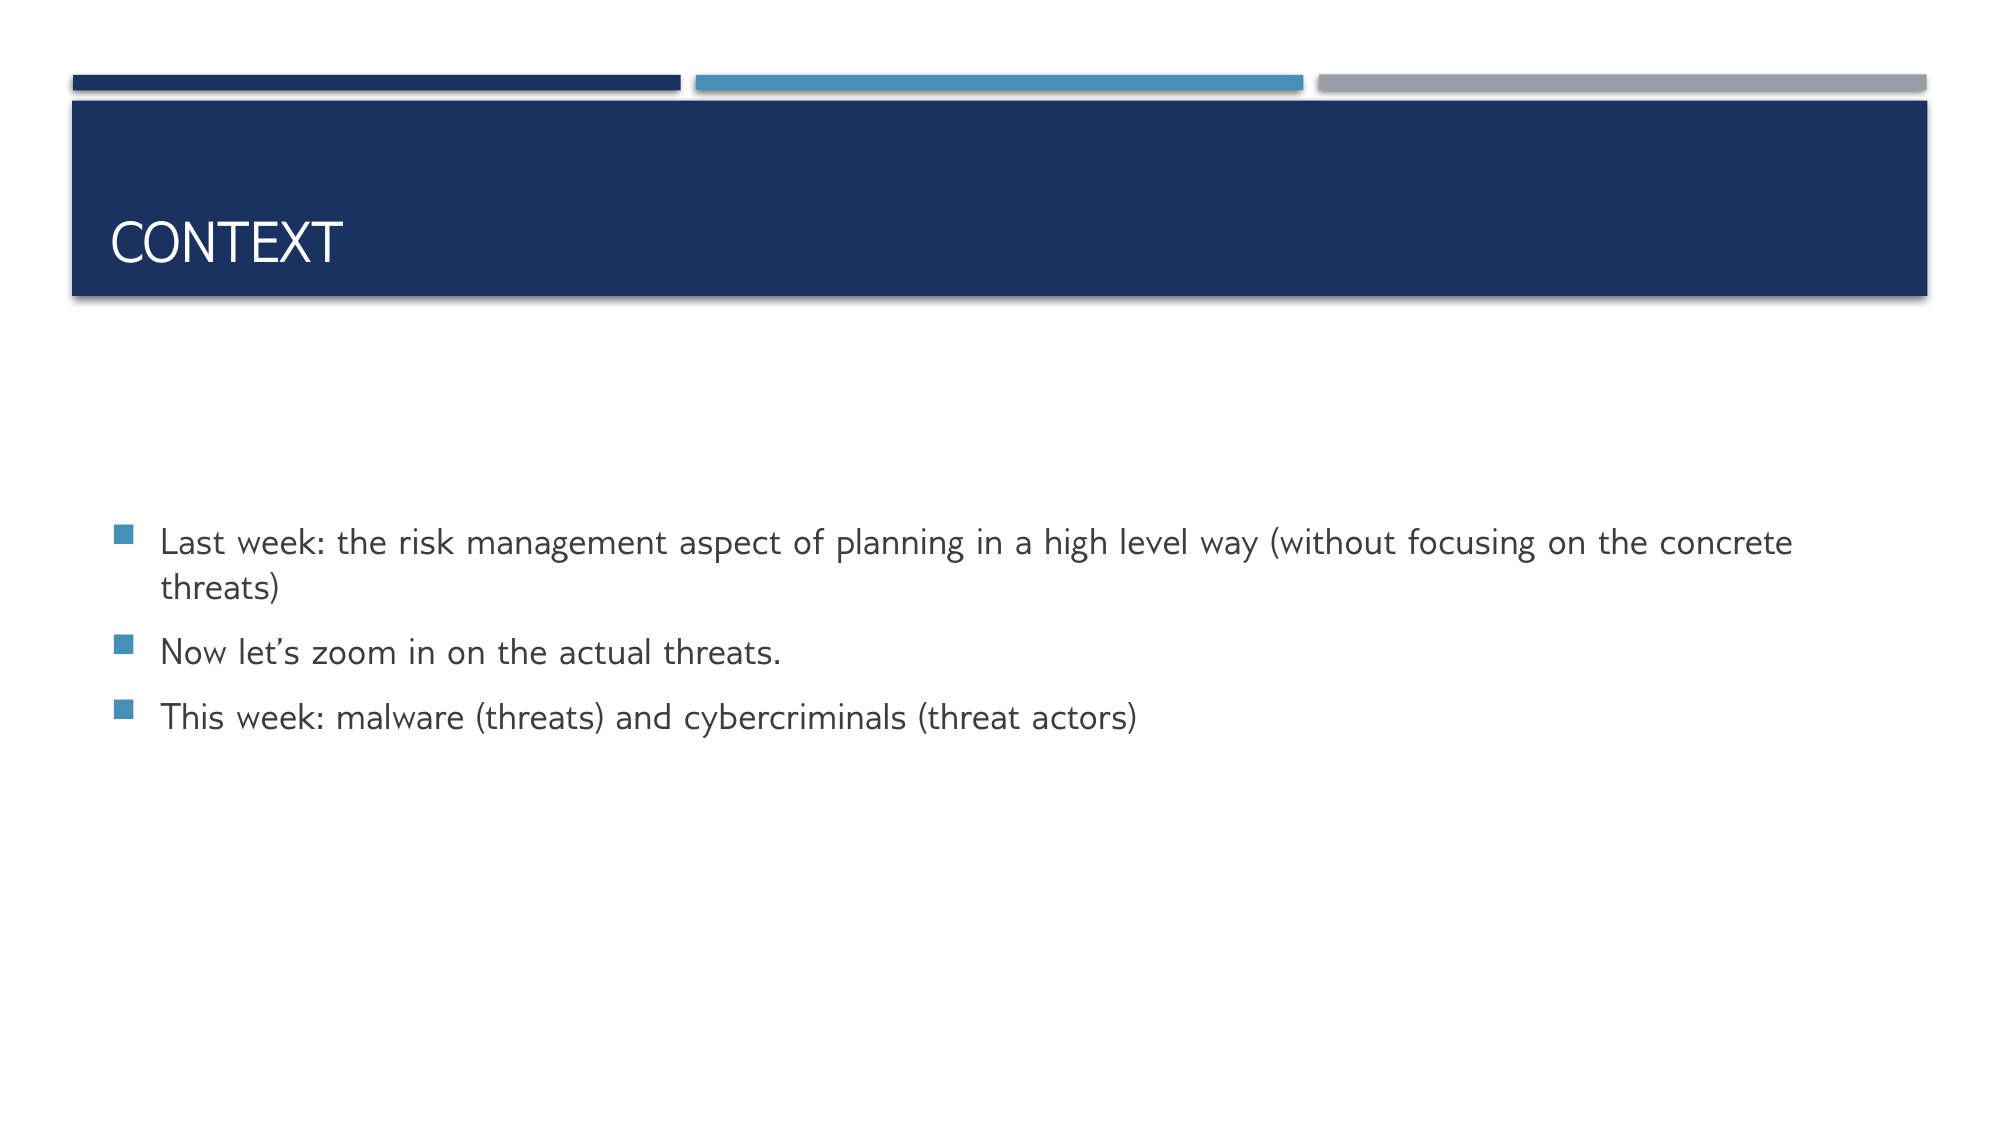

# Context
Last week: the risk management aspect of planning in a high level way (without focusing on the concrete threats)
Now let’s zoom in on the actual threats.
This week: malware (threats) and cybercriminals (threat actors)